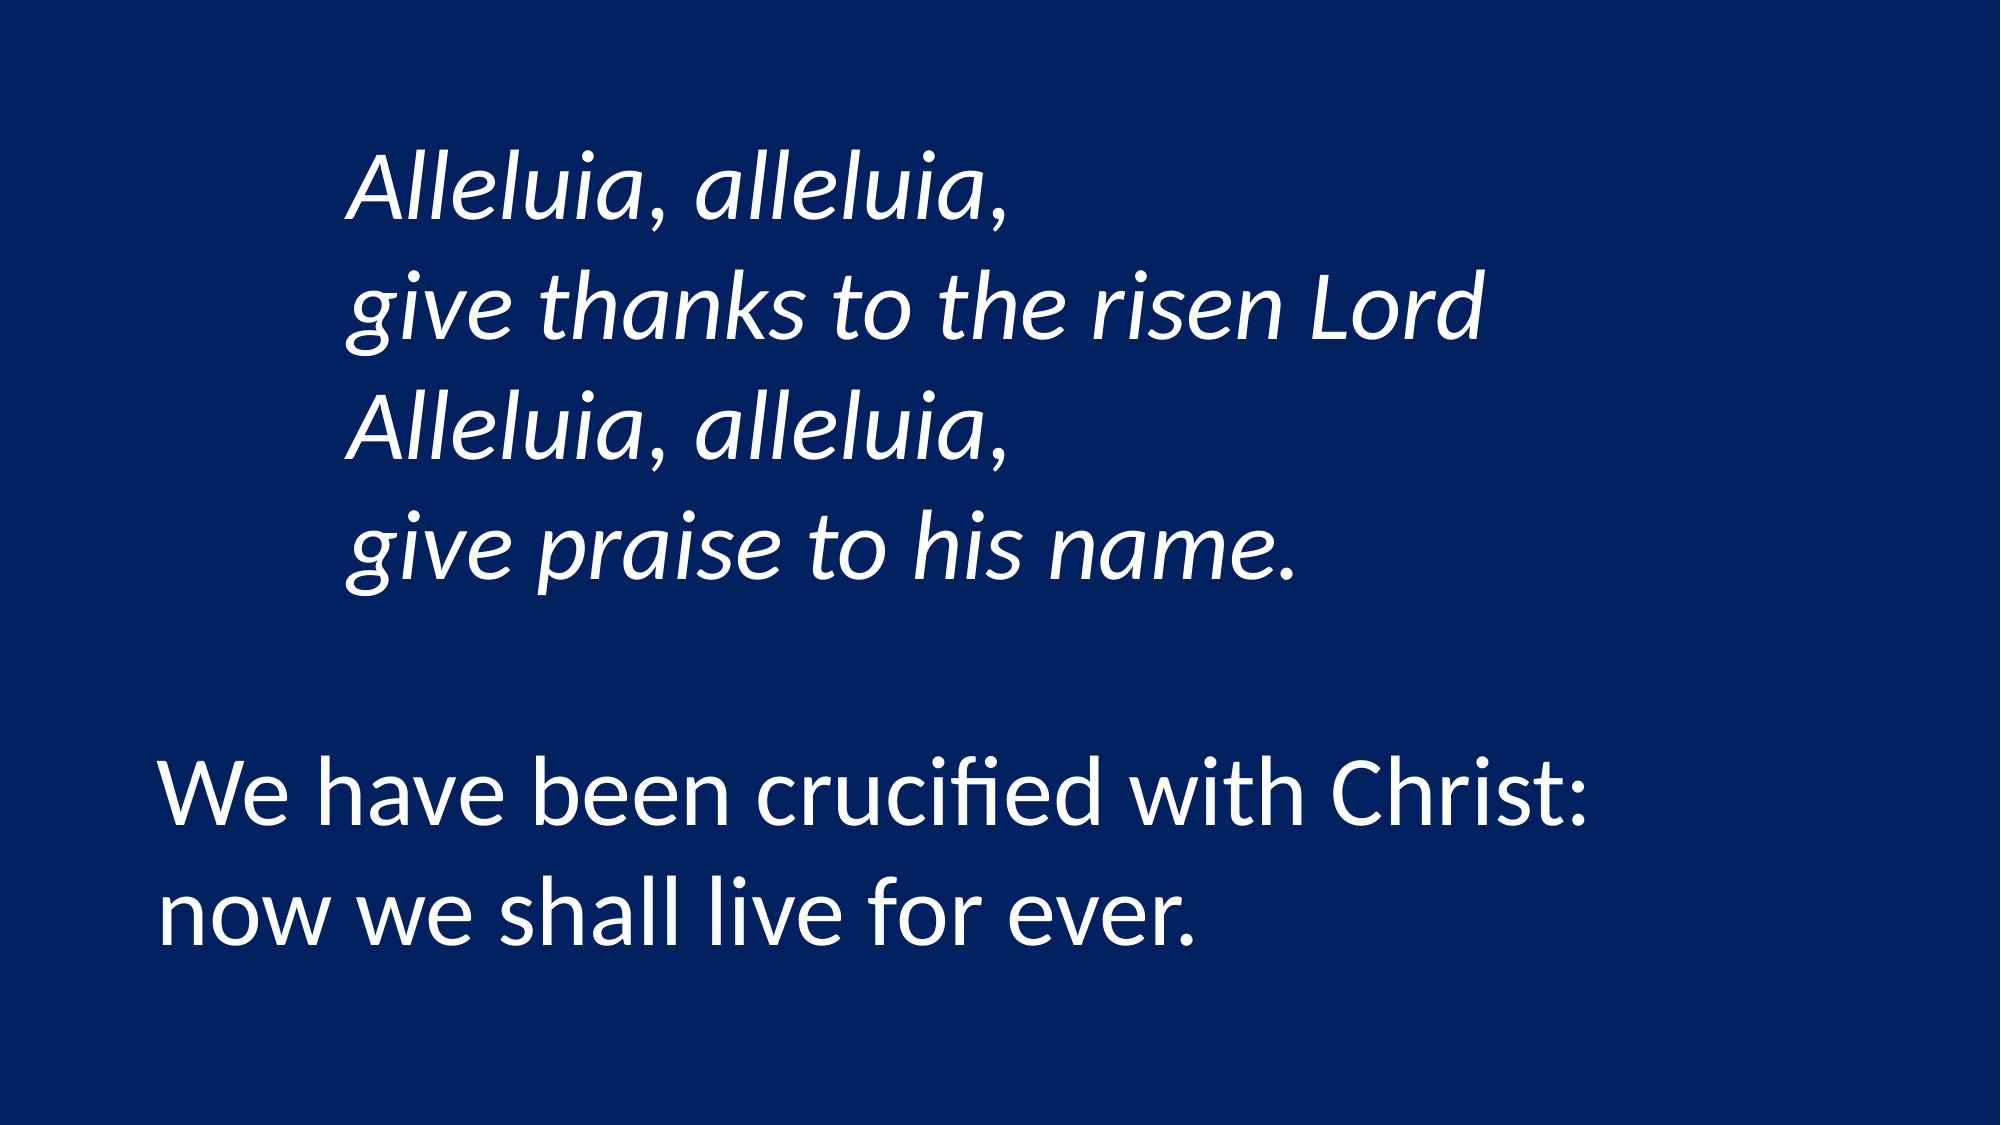

Alleluia, alleluia,
	give thanks to the risen Lord
	Alleluia, alleluia,
	give praise to his name.

	We stand to sing

We have been crucified with Christ:
now we shall live for ever.